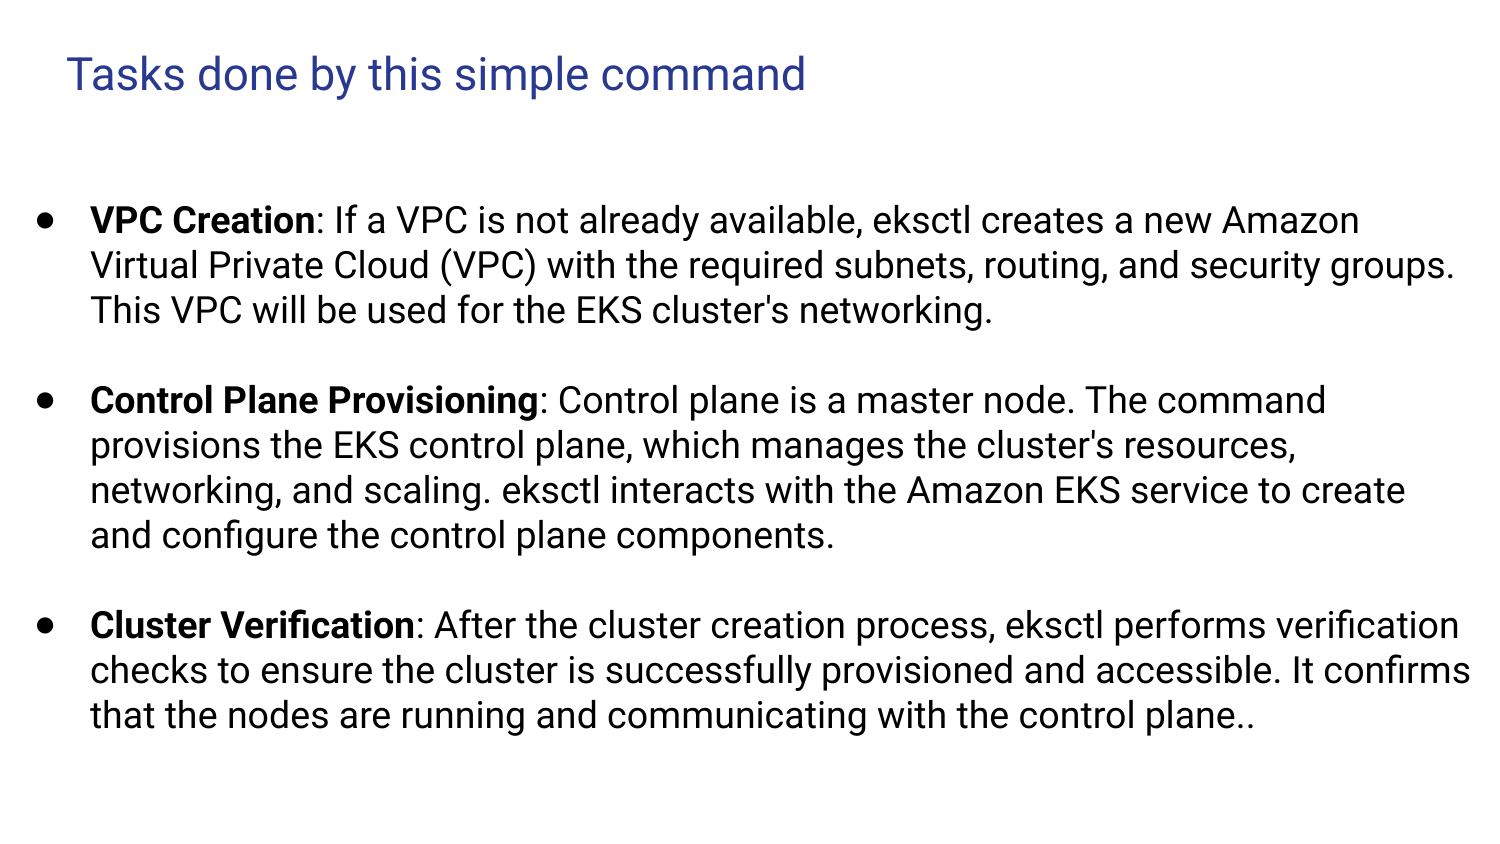

# Tasks done by this simple command

VPC Creation: If a VPC is not already available, eksctl creates a new Amazon Virtual Private Cloud (VPC) with the required subnets, routing, and security groups. This VPC will be used for the EKS cluster's networking.

Control Plane Provisioning: Control plane is a master node. The command provisions the EKS control plane, which manages the cluster's resources, networking, and scaling. eksctl interacts with the Amazon EKS service to create and configure the control plane components.

Cluster Verification: After the cluster creation process, eksctl performs verification checks to ensure the cluster is successfully provisioned and accessible. It confirms that the nodes are running and communicating with the control plane..